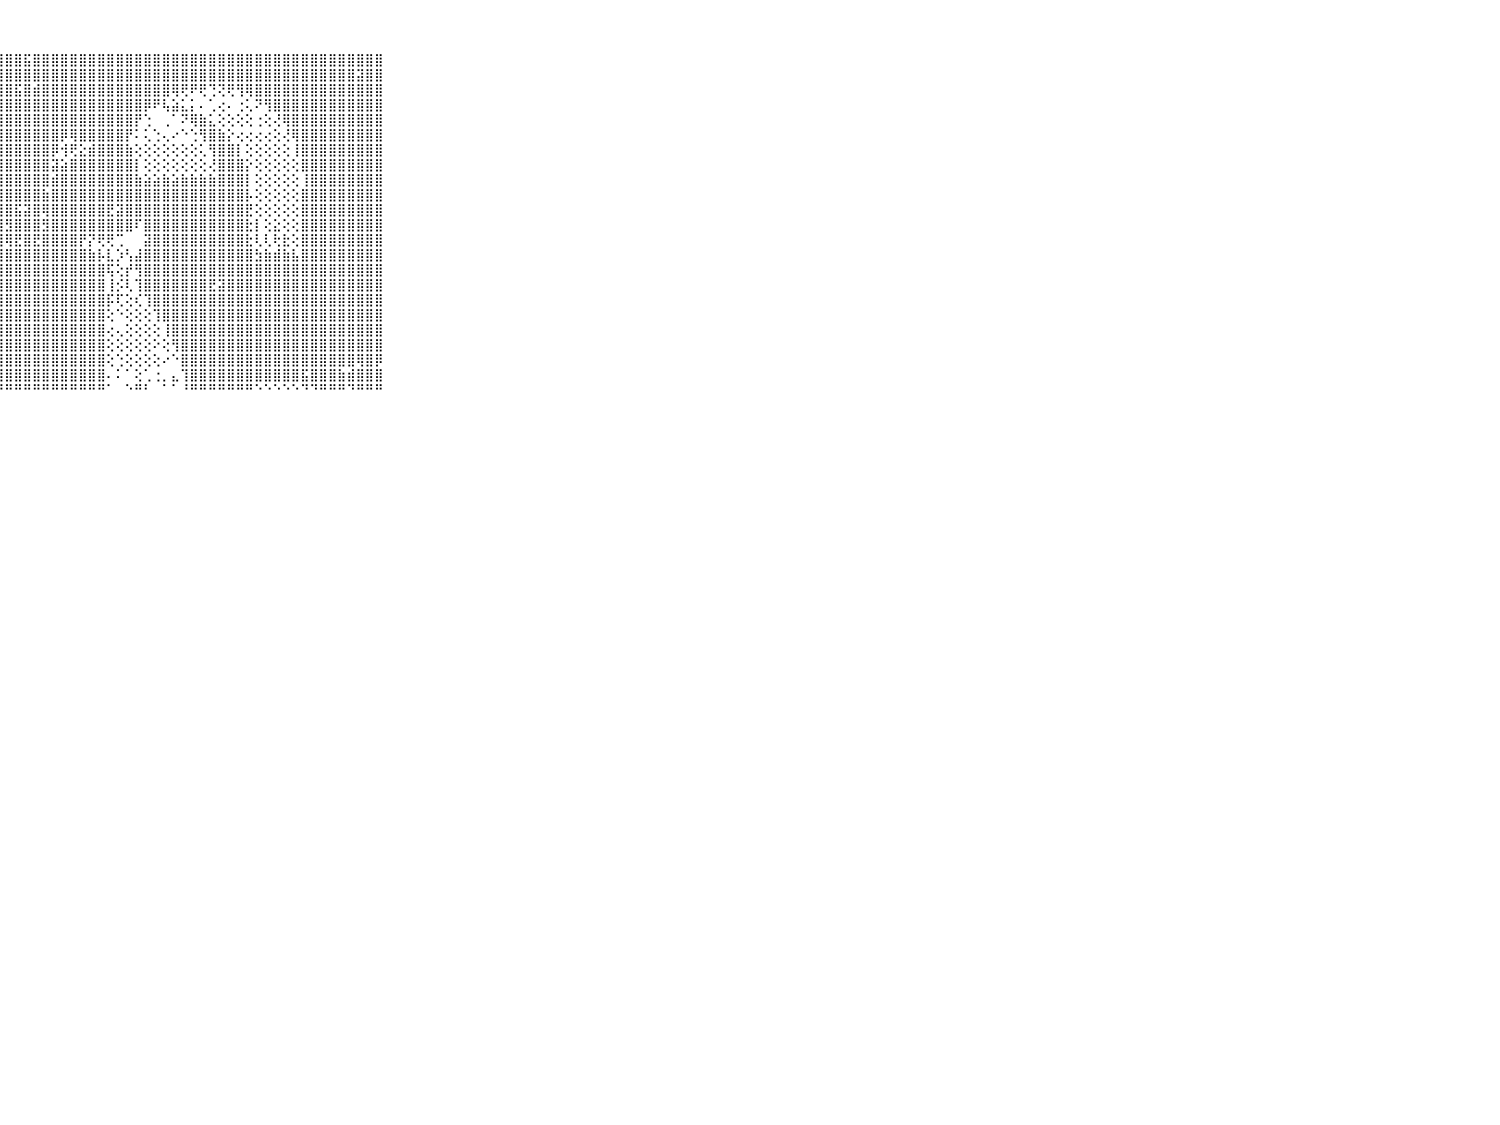

⠀⠀⠀⠀⠀⠀⠀⠀⠀⠀⠀⢕⣹⣿⣿⣿⣿⣿⣿⣿⣿⣿⣿⣿⣿⣿⣿⣿⣿⣿⣯⣿⣿⣿⣿⣿⣿⣿⣿⣿⣿⣿⣿⣿⣿⣿⣿⣿⣿⣿⣿⣿⣿⣿⣿⣿⣿⣿⣿⣿⣿⣿⣿⣿⣿⣿⣿⣿⣿⠀⠀⠀⠀⠀⠀⠀⠀⠀⠀⠀⠀
⠀⠀⠀⠀⠀⠀⠀⠀⠀⠀⠀⢻⣿⣿⣿⣿⣿⣿⣿⣿⣿⣿⡟⣿⣟⣕⣽⣿⣿⣿⣿⣿⣿⣿⣿⣿⣿⣿⣿⣿⣿⣿⣿⣿⣿⣿⣿⣿⣿⣿⣿⣿⣿⣿⣿⣿⣿⣿⣿⣿⣿⣿⣿⣿⣿⣿⣽⣿⣿⠀⠀⠀⠀⠀⠀⠀⠀⠀⠀⠀⠀
⠀⠀⠀⠀⠀⠀⠀⠀⠀⠀⠀⢕⢝⢟⣿⣿⣿⣿⣿⣿⣿⣷⣷⣾⣿⣿⣿⣿⣿⣯⣿⣾⣿⣿⣿⣿⣿⣿⣿⣿⣿⣿⣿⣿⣿⣿⢿⢟⠟⢟⢙⢝⢟⢻⢿⣿⣿⣿⣿⣿⣿⣿⣿⣿⣿⣿⣿⣿⣿⠀⠀⠀⠀⠀⠀⠀⠀⠀⠀⠀⠀
⠀⠀⠀⠀⠀⠀⠀⠀⠀⠀⠀⢕⢕⢜⢿⣿⣿⣿⣿⣿⣿⣿⣿⣿⣿⣿⣿⣿⣿⣿⣿⣿⣿⣿⣿⣿⣿⣿⣿⣿⣿⣿⣿⡿⠟⢧⣵⣅⡅⠄⢁⢔⠄⢐⢅⠝⢻⣿⣿⣿⣿⣿⣿⣿⣿⣿⣿⣿⣿⠀⠀⠀⠀⠀⠀⠀⠀⠀⠀⠀⠀
⠀⠀⠀⠀⠀⠀⠀⠀⠀⠀⠀⡕⢕⢕⢕⢿⣿⣿⣿⣿⣿⣿⣿⣿⣿⣿⣿⣿⣿⣿⣿⣿⣿⣿⣿⣿⣿⣿⣿⣿⣿⣿⡟⢑⠀⢀⠁⠝⢿⣷⣅⢕⢕⢕⢕⢐⢕⢜⢿⣿⣿⣿⣿⣿⣿⣿⣿⣿⣿⠀⠀⠀⠀⠀⠀⠀⠀⠀⠀⠀⠀
⠀⠀⠀⠀⠀⠀⠀⠀⠀⠀⠀⣿⡕⢕⢕⢕⢻⣿⣿⣿⣿⣿⣿⣿⣿⣿⣿⣿⣿⣿⣿⣿⣿⣿⡿⢿⣿⣿⣿⣿⣿⡟⠅⢅⢑⢄⠔⠑⢑⢻⣿⣷⡕⢔⢔⢔⢔⢕⢜⢿⣿⣿⣿⣿⣿⣿⣿⣿⣿⠀⠀⠀⠀⠀⠀⠀⠀⠀⠀⠀⠀
⠀⠀⠀⠀⠀⠀⠀⠀⠀⠀⠀⣿⣿⢕⢕⢕⢸⣿⣿⣿⣿⣿⣿⣿⣿⣿⣿⣿⣿⣿⣿⣿⣿⡿⢺⢟⣕⣾⣿⣿⣿⣷⢕⢕⢕⢕⢕⢕⢕⢅⢻⣿⣿⡇⢕⢕⢕⢕⢕⢸⣿⣿⣿⣿⣿⣿⣿⣿⣿⠀⠀⠀⠀⠀⠀⠀⠀⠀⠀⠀⠀
⠀⠀⠀⠀⠀⠀⠀⠀⠀⠀⠀⣿⣿⡇⢕⢕⢕⣿⣿⣿⣿⣿⣿⣿⣿⣿⣿⣿⣿⣿⣿⣿⣿⣽⣵⣿⣿⣿⣿⣿⣿⣿⡇⢕⢕⢕⢕⢕⢕⢕⢜⣿⣿⣿⡕⢕⢕⢕⢕⢕⣿⣿⣿⣿⣿⣿⣿⣿⣿⠀⠀⠀⠀⠀⠀⠀⠀⠀⠀⠀⠀
⠀⠀⠀⠀⠀⠀⠀⠀⠀⠀⠀⣿⣿⣿⢕⢕⢕⢸⣿⢿⣿⣿⣿⣿⣿⣿⣿⣿⣿⣿⣿⣿⣿⣾⣿⣿⣿⣿⣿⣿⣿⣿⣷⣵⣵⣷⣵⣷⣷⣷⣷⣿⣿⣿⡇⢕⢕⢕⢕⢕⢸⣿⣿⣿⣿⣿⣿⣿⣿⠀⠀⠀⠀⠀⠀⠀⠀⠀⠀⠀⠀
⠀⠀⠀⠀⠀⠀⠀⠀⠀⠀⠀⣿⣿⣿⢇⢕⢕⢸⣷⣷⣿⣿⣿⣿⣿⣿⣿⣿⣿⣿⣿⣿⣷⣿⣿⣿⣿⣿⣿⣿⣿⣿⣿⣿⣿⣿⣿⣿⣿⣿⣿⣿⣿⣿⡧⢕⢕⢕⢕⢕⣿⣿⣿⣿⣿⣿⣿⣿⣿⠀⠀⠀⠀⠀⠀⠀⠀⠀⠀⠀⠀
⠀⠀⠀⠀⠀⠀⠀⠀⠀⠀⠀⣿⣿⣿⢕⢕⢕⢸⣽⢽⣿⣿⣿⣿⣿⣽⣿⣿⣿⣯⣽⣿⢿⣿⣿⣿⣿⣿⣿⣟⣽⣿⣿⣿⣿⣿⣿⣿⣿⣿⣿⣿⣿⣿⣟⢕⢕⢕⢕⢕⣿⣿⣿⣿⣿⣿⣿⣿⣿⠀⠀⠀⠀⠀⠀⠀⠀⠀⠀⠀⠀
⠀⠀⠀⠀⠀⠀⠀⠀⠀⠀⠀⣿⣿⣿⡇⢕⢕⢜⣿⣳⣿⣻⣿⣟⣿⣷⣿⣿⣻⣿⣿⣿⣻⣿⣿⣿⣿⣿⣿⣿⣿⣿⠏⣿⣿⣿⣿⣿⣿⣿⣿⣿⣿⣿⣗⡇⢕⣕⢕⢕⣿⣿⣿⣿⣿⣿⣿⣿⣿⠀⠀⠀⠀⠀⠀⠀⠀⠀⠀⠀⠀
⠀⠀⠀⠀⠀⠀⠀⠀⠀⠀⠀⣿⣿⣿⢕⢕⢕⢿⣿⣿⣿⡽⢿⡿⣿⢿⢿⣿⢿⣟⣿⣟⣿⣿⣿⣿⡟⡝⢟⢟⢉⠀⠀⣽⣿⣿⣿⣿⣿⣿⣿⣿⣿⣿⣗⢇⢇⢗⣗⢕⣿⣿⣿⣿⣿⣿⣿⣿⣿⠀⠀⠀⠀⠀⠀⠀⠀⠀⠀⠀⠀
⠀⠀⠀⠀⠀⠀⠀⠀⠀⠀⠀⣿⣿⣿⢕⢕⢕⢾⣿⣿⣿⣿⣿⣿⣿⣿⣿⢿⣿⣿⣿⣿⣿⣿⣿⣿⣿⣷⡧⣇⡱⢣⣼⣿⣿⣿⣿⣿⣿⣿⣿⣿⣿⣿⣿⣳⣷⣾⣷⣧⣿⣿⣿⣿⣿⣿⣿⣿⣿⠀⠀⠀⠀⠀⠀⠀⠀⠀⠀⠀⠀
⠀⠀⠀⠀⠀⠀⠀⠀⠀⠀⠀⣿⣿⢕⢕⢕⢕⢕⣕⣱⣿⣿⣿⣿⣿⣿⣿⣿⣿⣿⣿⣿⣿⣿⣿⣿⣿⣿⣿⢯⢕⡞⢻⣿⣿⣿⣿⣿⣿⣿⣿⣿⣿⣿⣿⣿⣿⣿⣿⣿⣿⣿⣿⣿⣿⣿⣿⣿⣿⠀⠀⠀⠀⠀⠀⠀⠀⠀⠀⠀⠀
⠀⠀⠀⠀⠀⠀⠀⠀⠀⠀⠀⣿⣿⡕⢕⢕⢕⣵⢷⣞⣿⣿⣿⣿⣿⣿⣿⣿⣿⣿⣿⣿⣿⣿⣿⣿⣿⣿⣿⢸⡪⢇⢹⣿⣿⣿⣿⣿⣿⣿⣟⣽⣿⣿⣿⣿⣿⣿⣿⣿⣿⣿⣿⣿⣿⣿⣿⣿⣿⠀⠀⠀⠀⠀⠀⠀⠀⠀⠀⠀⠀
⠀⠀⠀⠀⠀⠀⠀⠀⠀⠀⠀⣿⡷⢕⢕⢕⢕⣏⣝⢹⣿⣿⣿⣿⣿⣿⣿⣿⣿⣿⣿⣿⣿⣿⣿⣿⣿⣿⣿⡯⢏⢕⢎⢹⣿⣿⣿⣿⣿⣿⣿⣿⣿⣿⣿⣿⣿⣿⣿⣿⣿⣿⣿⣿⣿⣿⣿⣿⣿⠀⠀⠀⠀⠀⠀⠀⠀⠀⠀⠀⠀
⠀⠀⠀⠀⠀⠀⠀⠀⠀⠀⠀⣿⣏⢕⢕⢕⢕⡷⣾⣳⣾⣿⣿⣿⣿⣿⣿⣿⣿⣿⣿⣿⣿⣿⣿⣿⣿⣿⣿⢕⠑⢕⢕⢕⢹⣿⣿⣿⣿⣿⣿⣿⣿⣿⣿⣿⣿⣿⣿⣿⣿⣿⣿⣿⣿⣿⣿⣿⣿⠀⠀⠀⠀⠀⠀⠀⠀⠀⠀⠀⠀
⠀⠀⠀⠀⠀⠀⠀⠀⠀⠀⠀⣿⣗⢕⢕⢕⢕⣿⣿⣿⣿⣿⣿⣿⣿⣿⣿⣿⣿⣿⣿⣿⣿⣿⣿⣿⣿⣿⣿⢔⢄⢕⢕⢕⢕⢸⣿⣿⣿⣿⣿⣿⣿⣿⣿⣿⣿⣿⣿⣿⣿⣿⣿⣿⣿⣿⣿⣿⣿⠀⠀⠀⠀⠀⠀⠀⠀⠀⠀⠀⠀
⠀⠀⠀⠀⠀⠀⠀⠀⠀⠀⠀⣿⣿⡇⢕⢕⢕⣯⣿⣿⣿⣿⣿⣿⣿⣿⣿⣿⣿⣿⣿⣿⣿⣿⣿⣿⣿⣿⣿⢕⢕⢕⢕⢕⠕⢕⢻⣿⣿⣿⣿⣿⣿⣿⣿⣿⣿⣿⣿⣿⣿⣿⣿⣿⣿⣿⣿⣿⣿⠀⠀⠀⠀⠀⠀⠀⠀⠀⠀⠀⠀
⠀⠀⠀⠀⠀⠀⠀⠀⠀⠀⠀⣿⣷⢕⢕⢕⢜⣿⣿⣿⣿⣿⣿⣿⣿⣿⣿⣿⣿⣿⣿⣿⣿⣿⣿⣿⣿⣿⣿⢕⢑⢕⢕⢕⢕⠔⠑⣿⣿⣿⣿⣿⣿⣿⣿⣿⣿⣿⣿⣿⣿⣿⣿⣿⣿⣿⢿⣿⡿⠀⠀⠀⠀⠀⠀⠀⠀⠀⠀⠀⠀
⠀⠀⠀⠀⠀⠀⠀⠀⠀⠀⠀⣿⣏⢕⢕⢕⢸⣿⣿⣿⣿⣿⣿⣿⣿⣿⣿⣿⣿⣿⣿⣿⣿⣿⣿⣿⣿⣿⣿⠄⠅⠁⢕⢁⢐⡀⣄⢹⣿⣿⣿⣿⣿⣿⣿⣿⣿⣿⣿⣿⣯⣿⣿⣿⣷⣾⣿⣿⣿⠀⠀⠀⠀⠀⠀⠀⠀⠀⠀⠀⠀
⠀⠀⠀⠀⠀⠀⠀⠀⠀⠀⠀⠛⠃⠑⠑⠑⠑⠛⠛⠛⠛⠛⠛⠛⠛⠛⠛⠛⠛⠛⠛⠛⠛⠛⠛⠛⠛⠛⠛⠁⠀⠑⠛⠃⠀⠁⠁⠘⠛⠛⠛⠛⠛⠛⠛⠑⠑⠑⠑⠑⠙⠙⠛⠛⠛⠙⠛⠛⠛⠀⠀⠀⠀⠀⠀⠀⠀⠀⠀⠀⠀